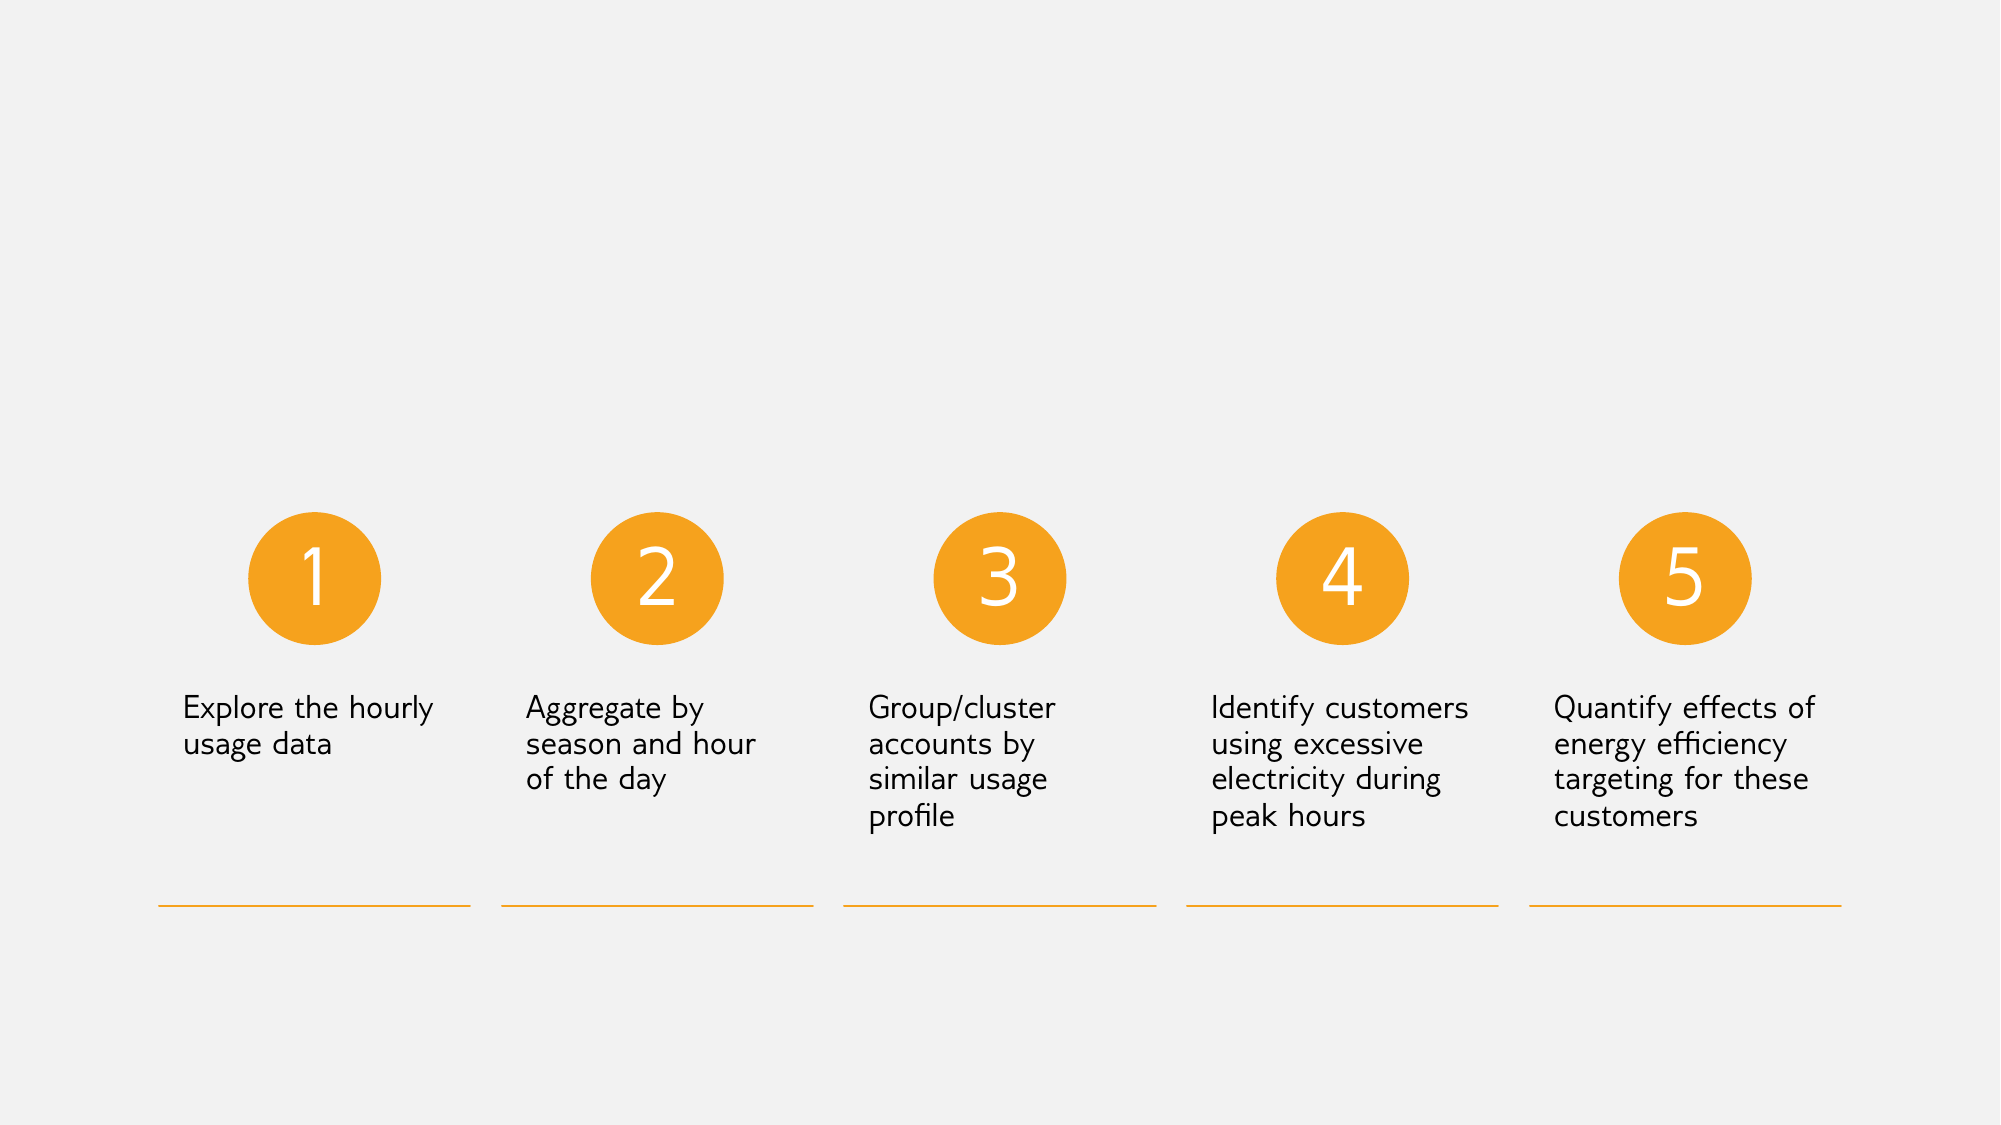

#
Explore the hourly usage data
1
Aggregate by season and hour of the day
2
Group/cluster accounts by similar usage profile
3
Identify customers using excessive electricity during peak hours
4
Quantify effects of energy efficiency targeting for these customers
5